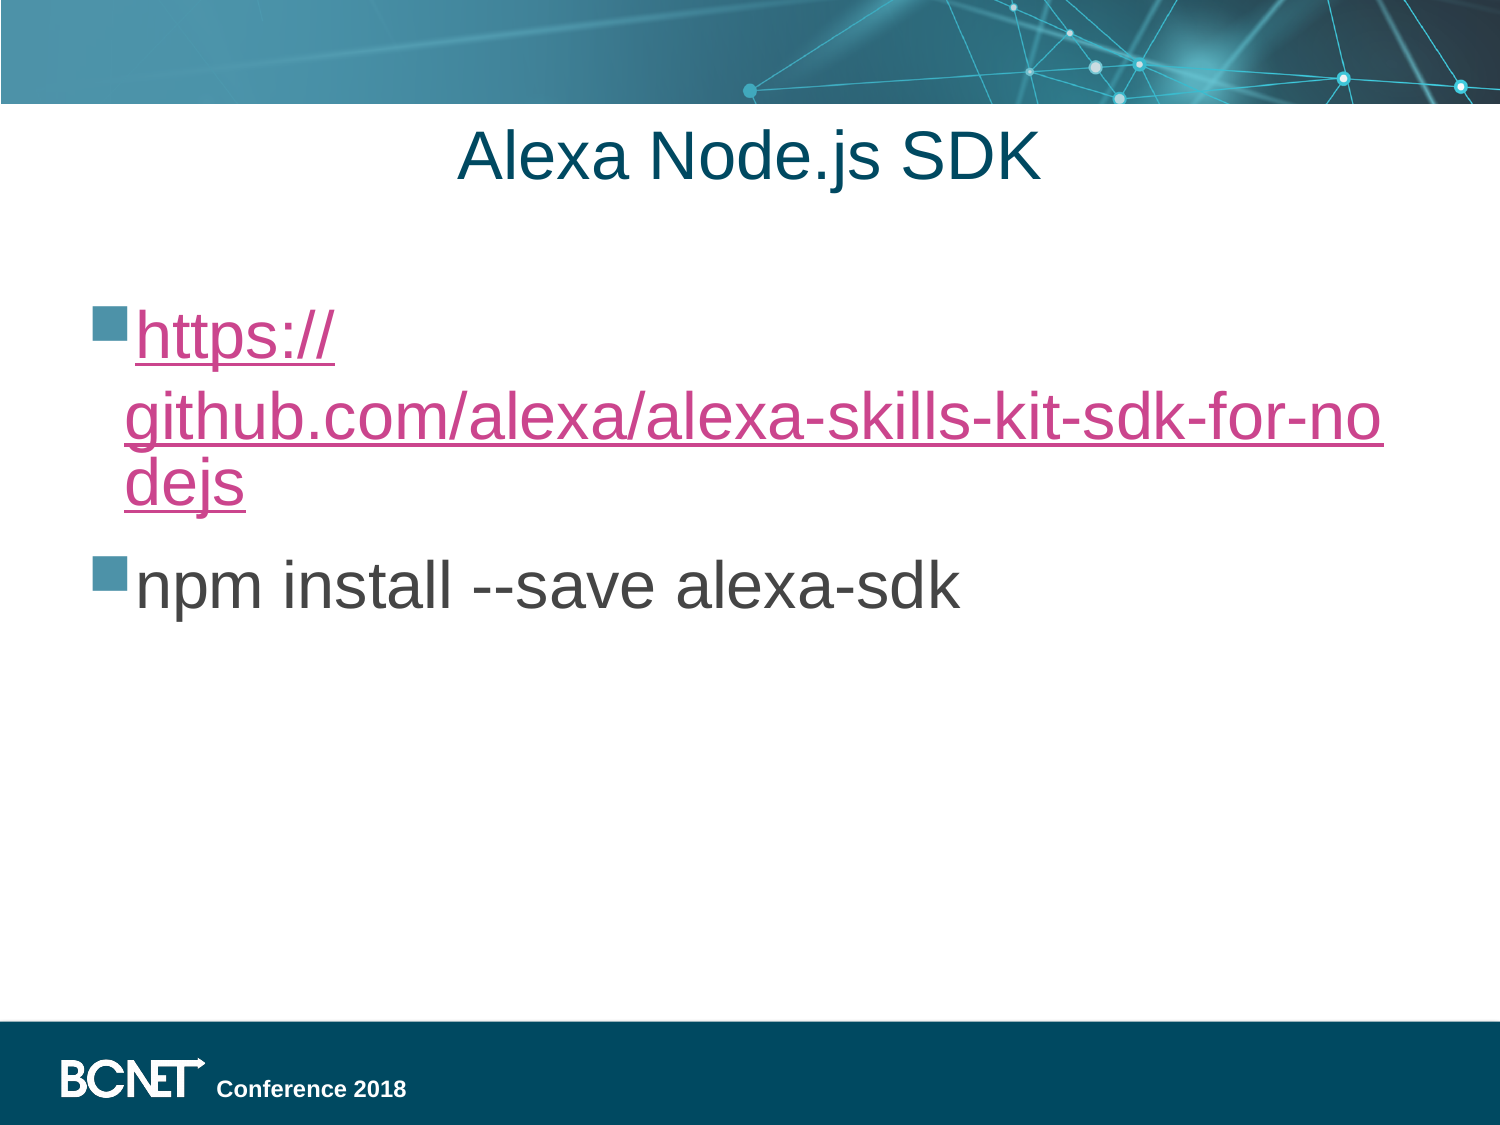

# Alexa Node.js SDK
https://github.com/alexa/alexa-skills-kit-sdk-for-nodejs
npm install --save alexa-sdk